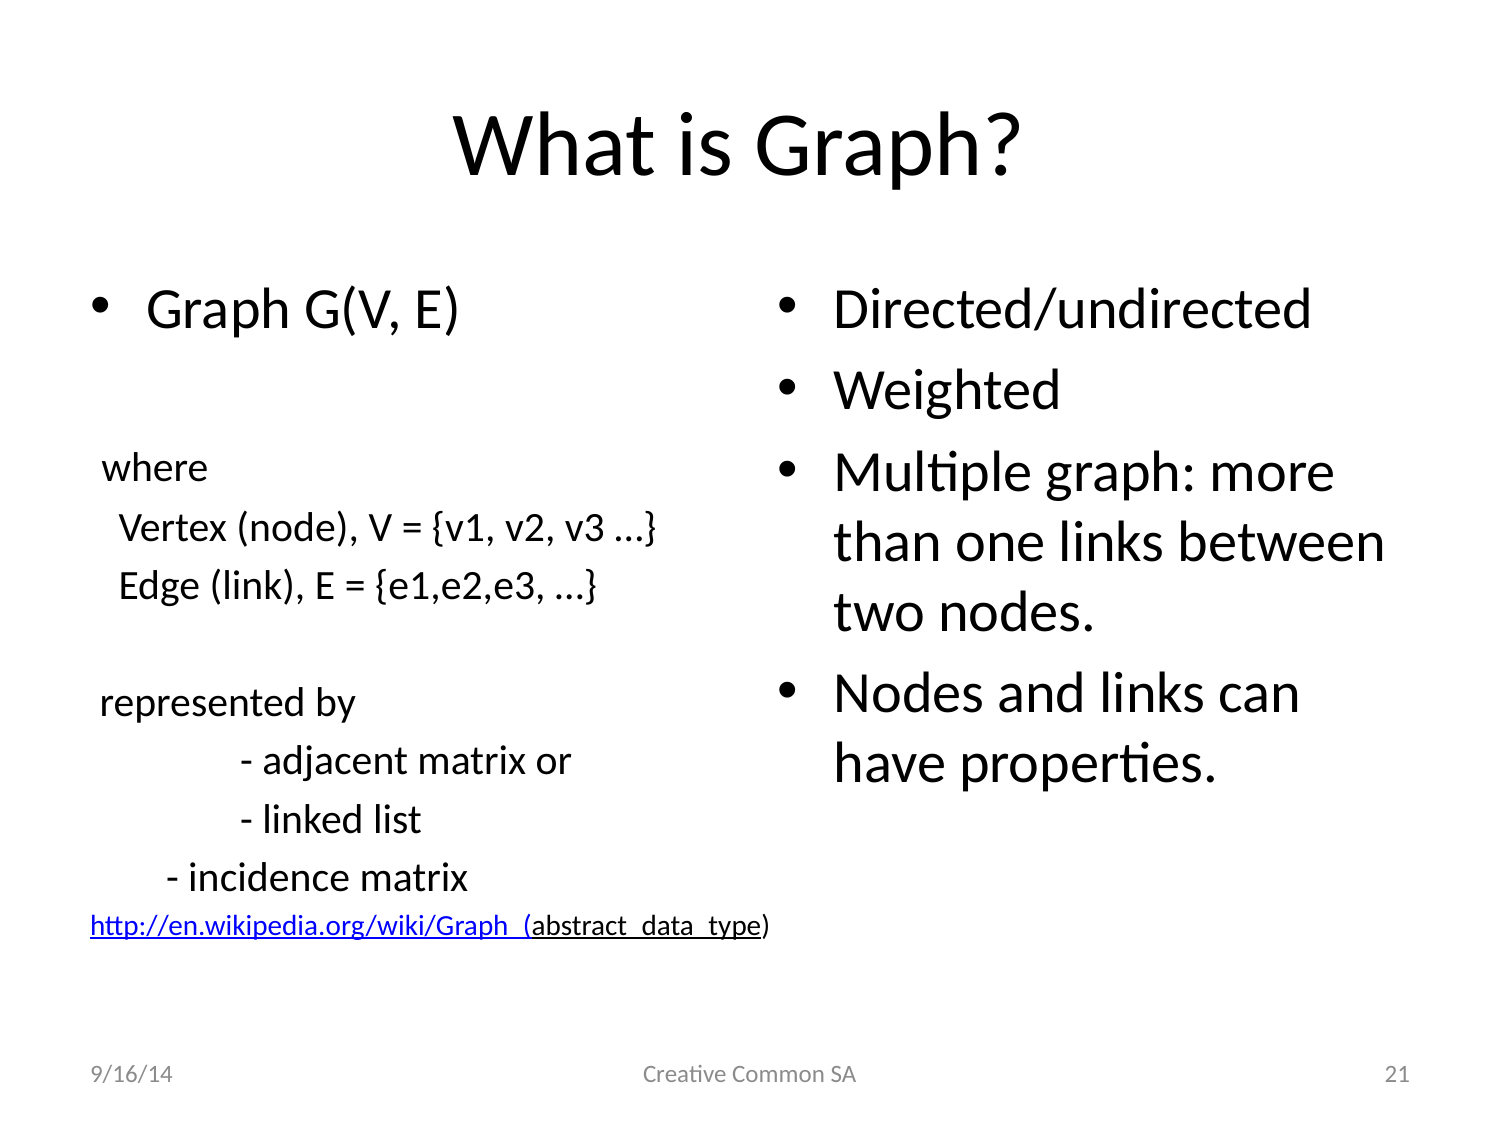

# What is Graph?
Graph G(V, E)

 where
   Vertex (node), V = {v1, v2, v3 …}
   Edge (link), E = {e1,e2,e3, …}

 represented by
	- adjacent matrix or
	- linked list
        - incidence matrix
http://en.wikipedia.org/wiki/Graph_(abstract_data_type)
Directed/undirected
Weighted
Multiple graph: more than one links between two nodes.
Nodes and links can have properties.
9/16/14
Creative Common SA
21